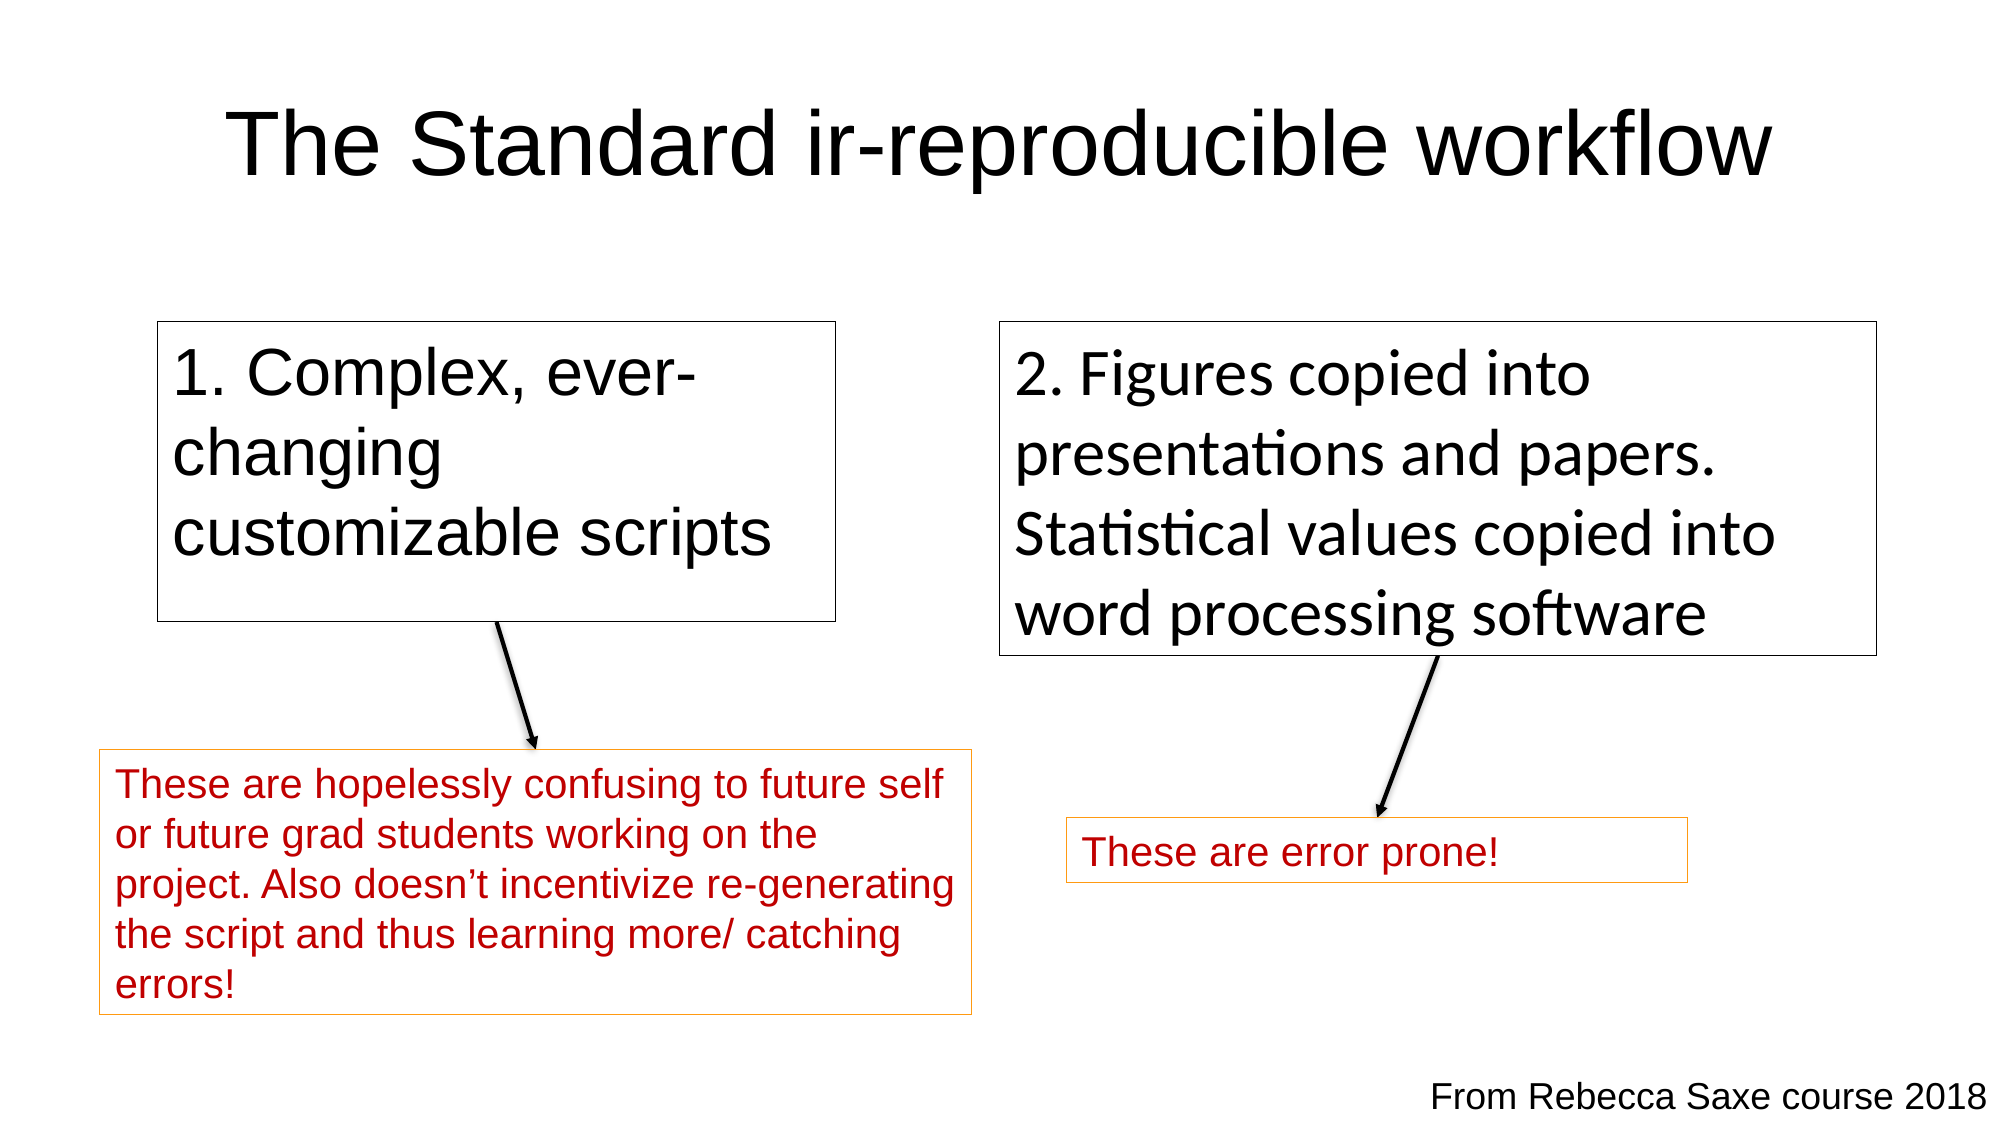

# The Standard ir-reproducible workflow
1. Complex, ever-changing customizable scripts

2. Figures copied into presentations and papers. Statistical values copied into word processing software
These are hopelessly confusing to future self or future grad students working on the project. Also doesn’t incentivize re-generating the script and thus learning more/ catching errors!
These are error prone!
From Rebecca Saxe course 2018